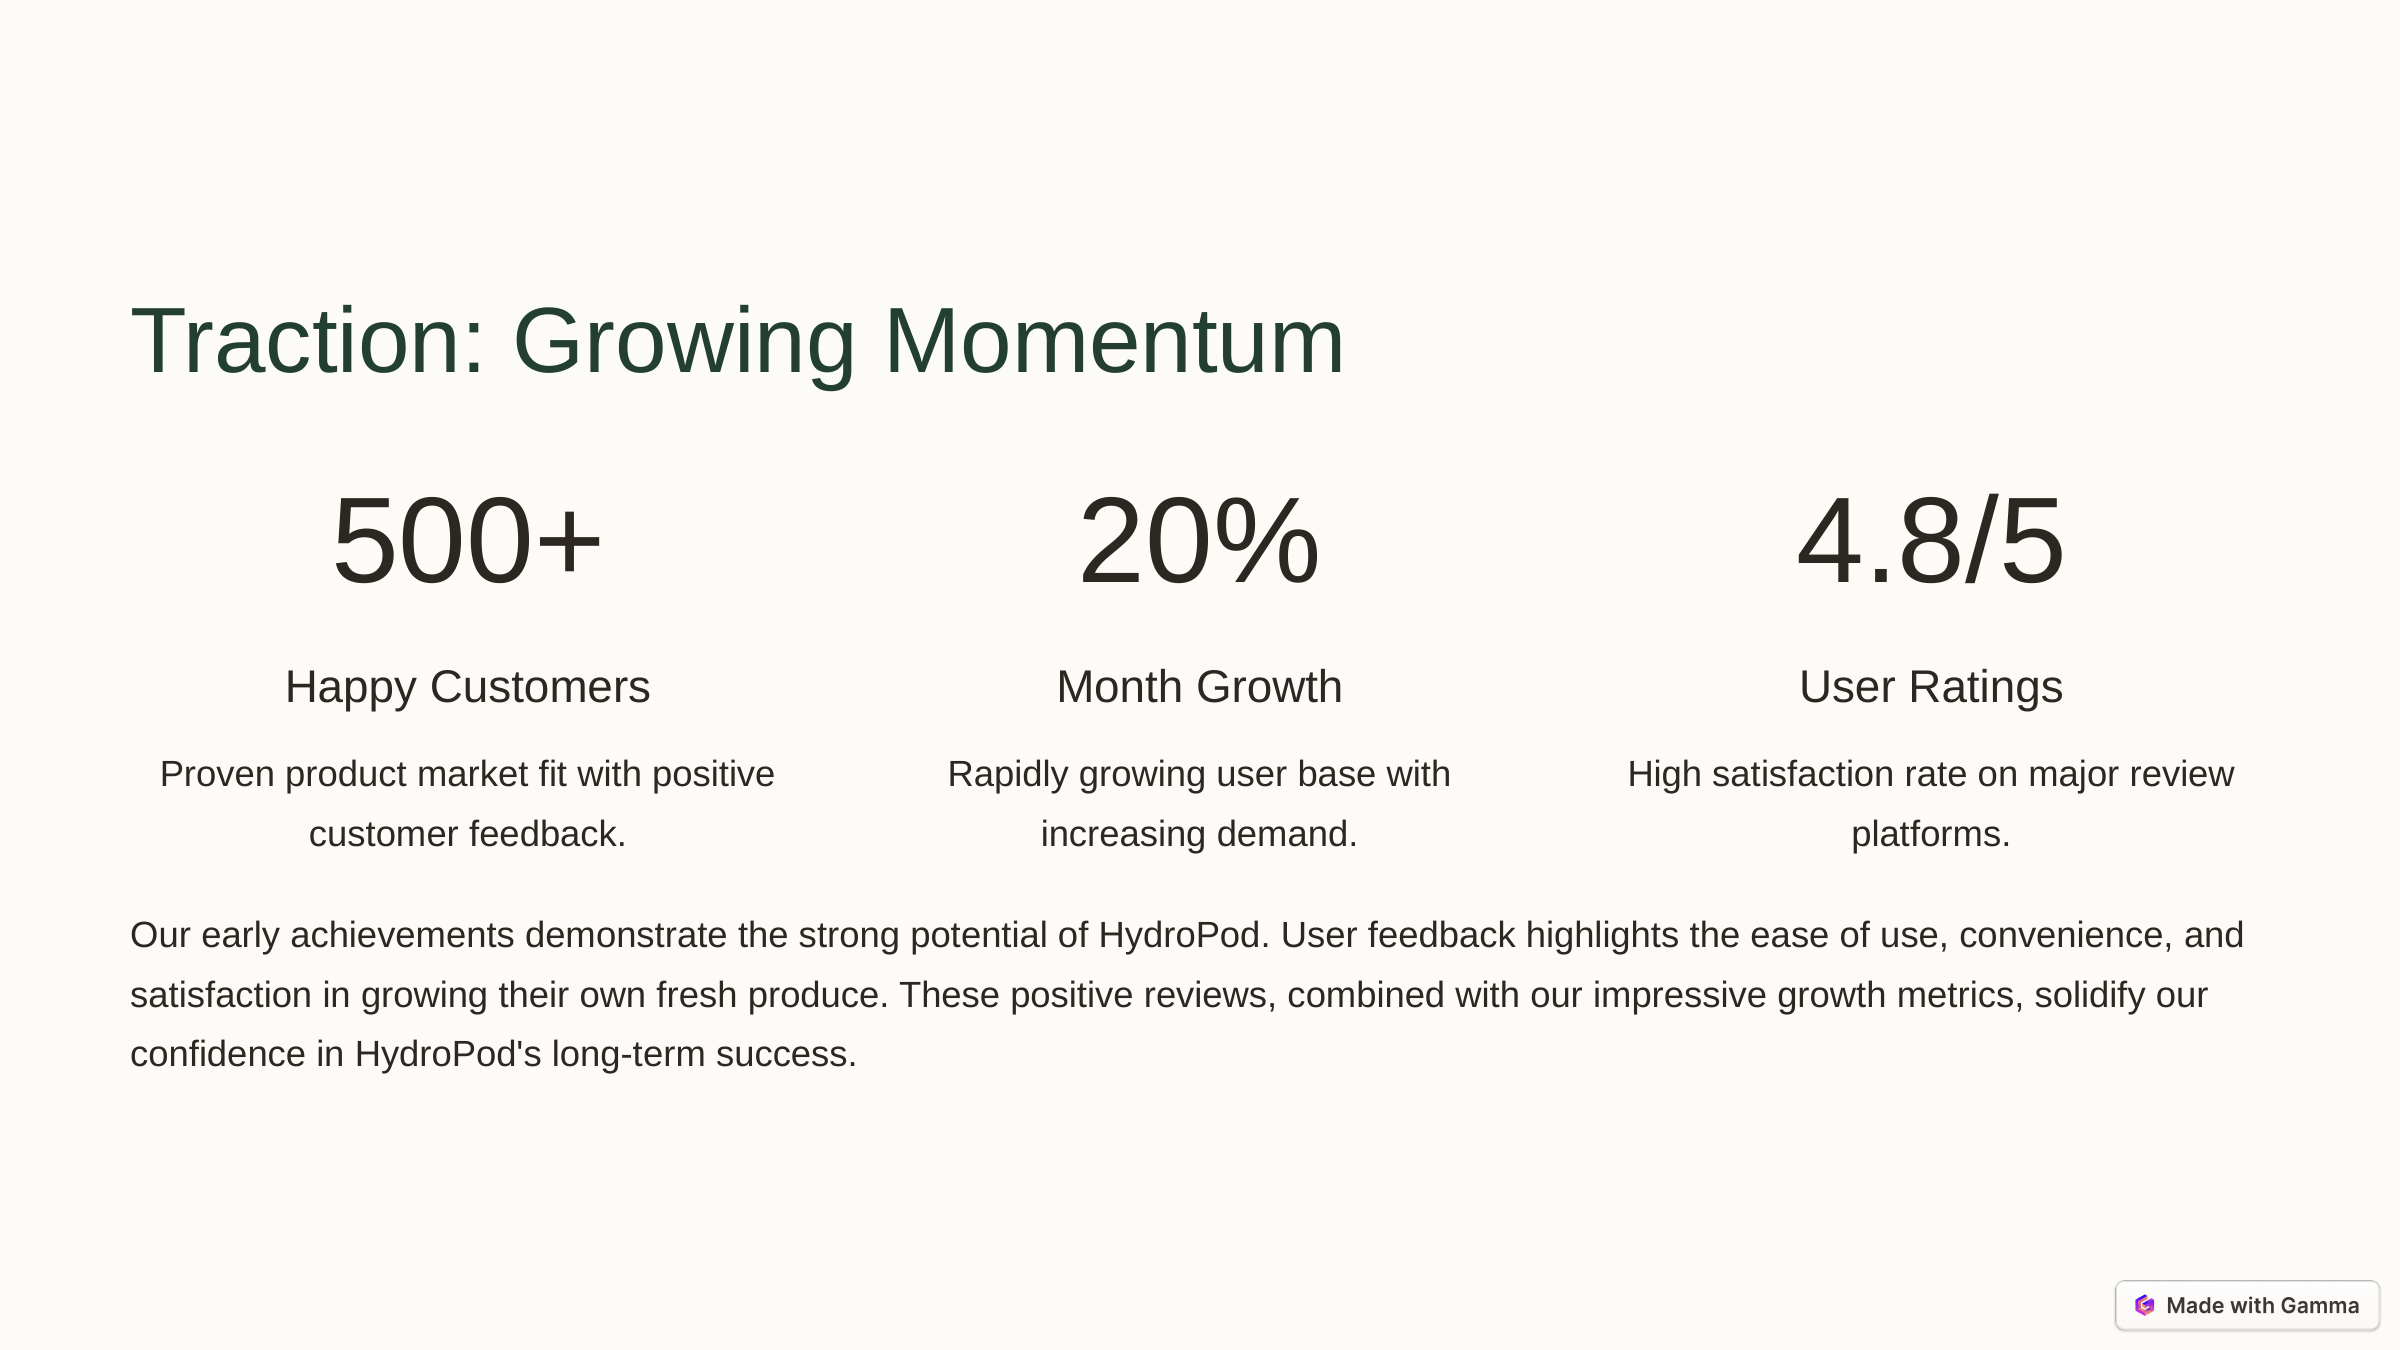

Traction: Growing Momentum
500+
20%
4.8/5
Happy Customers
Month Growth
User Ratings
Proven product market fit with positive customer feedback.
Rapidly growing user base with increasing demand.
High satisfaction rate on major review platforms.
Our early achievements demonstrate the strong potential of HydroPod. User feedback highlights the ease of use, convenience, and satisfaction in growing their own fresh produce. These positive reviews, combined with our impressive growth metrics, solidify our confidence in HydroPod's long-term success.